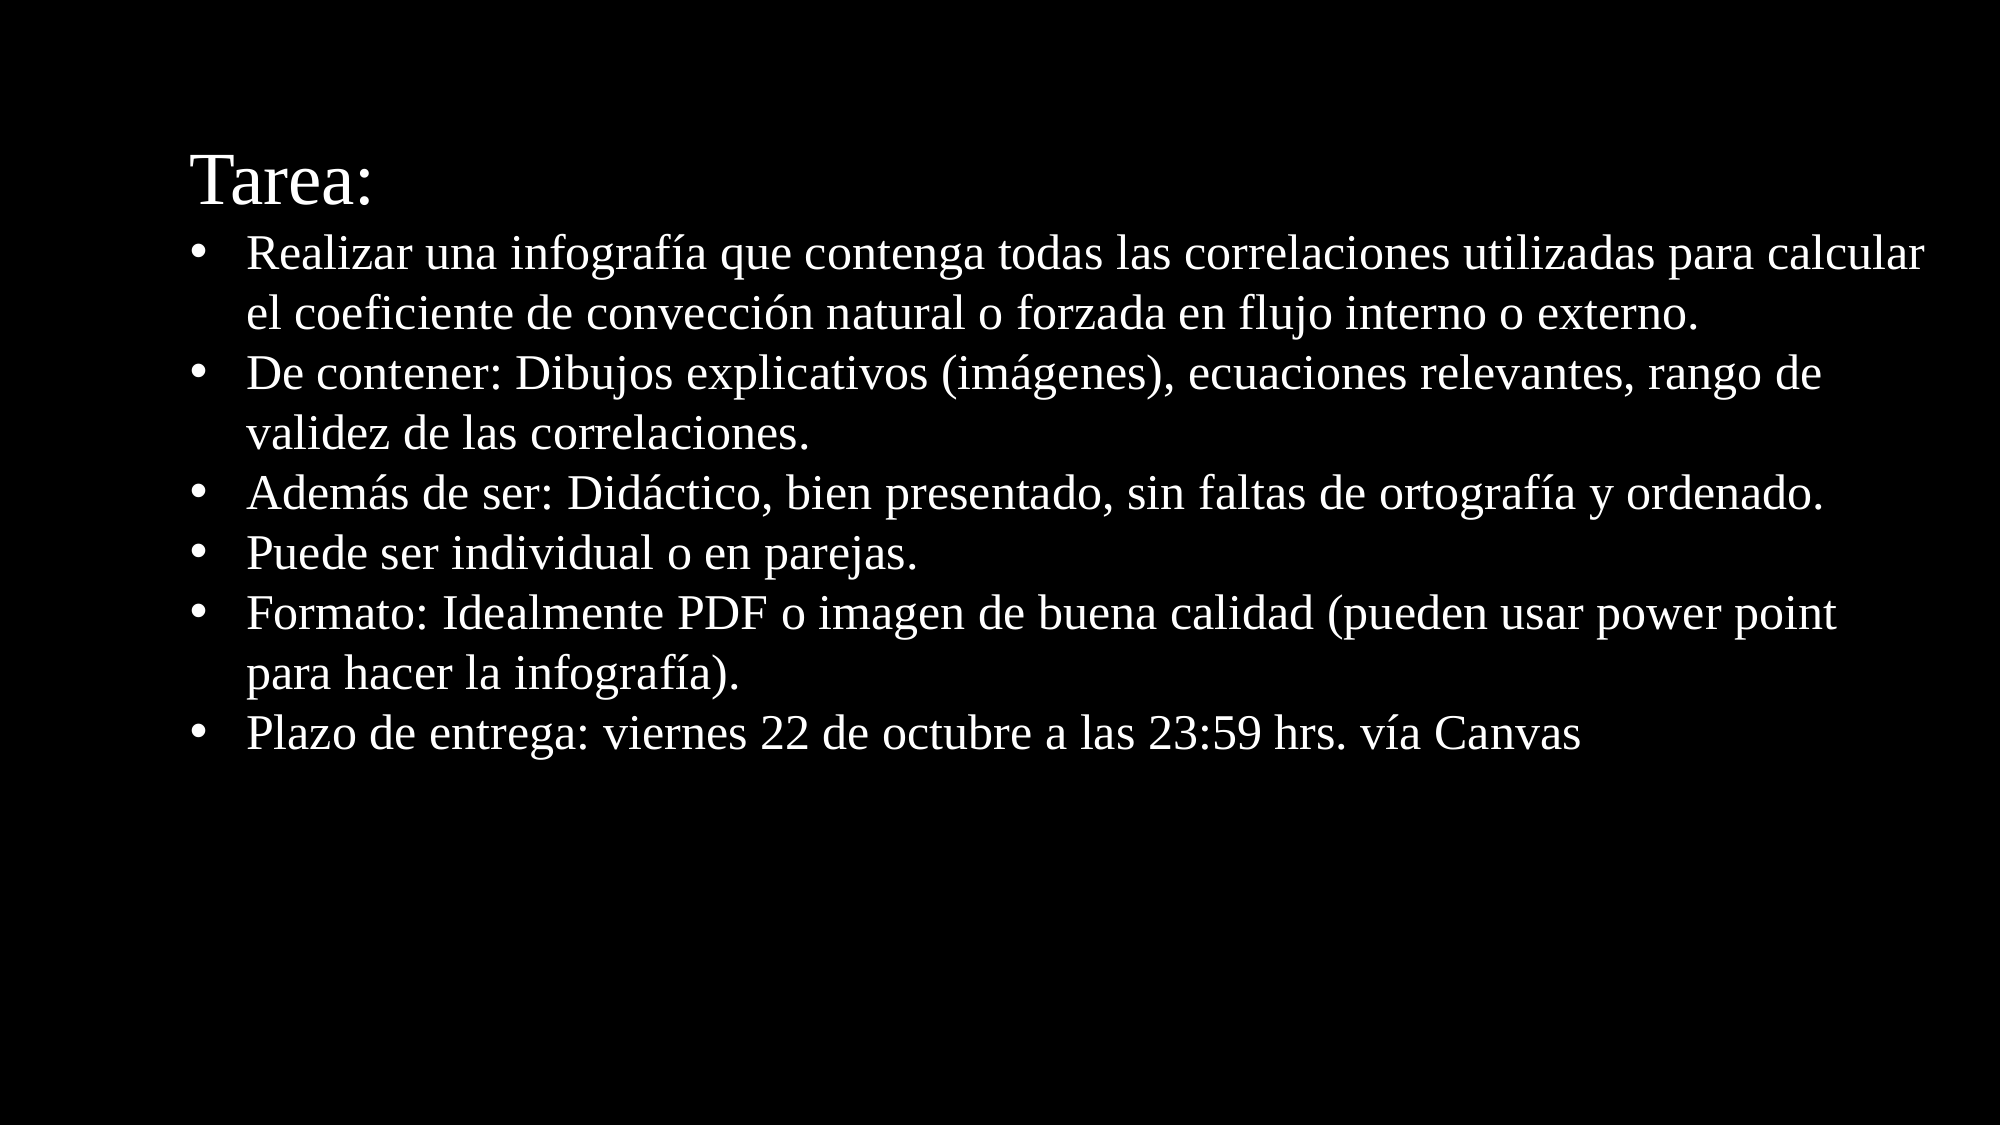

Tarea:
Realizar una infografía que contenga todas las correlaciones utilizadas para calcular el coeficiente de convección natural o forzada en flujo interno o externo.
De contener: Dibujos explicativos (imágenes), ecuaciones relevantes, rango de validez de las correlaciones.
Además de ser: Didáctico, bien presentado, sin faltas de ortografía y ordenado.
Puede ser individual o en parejas.
Formato: Idealmente PDF o imagen de buena calidad (pueden usar power point para hacer la infografía).
Plazo de entrega: viernes 22 de octubre a las 23:59 hrs. vía Canvas